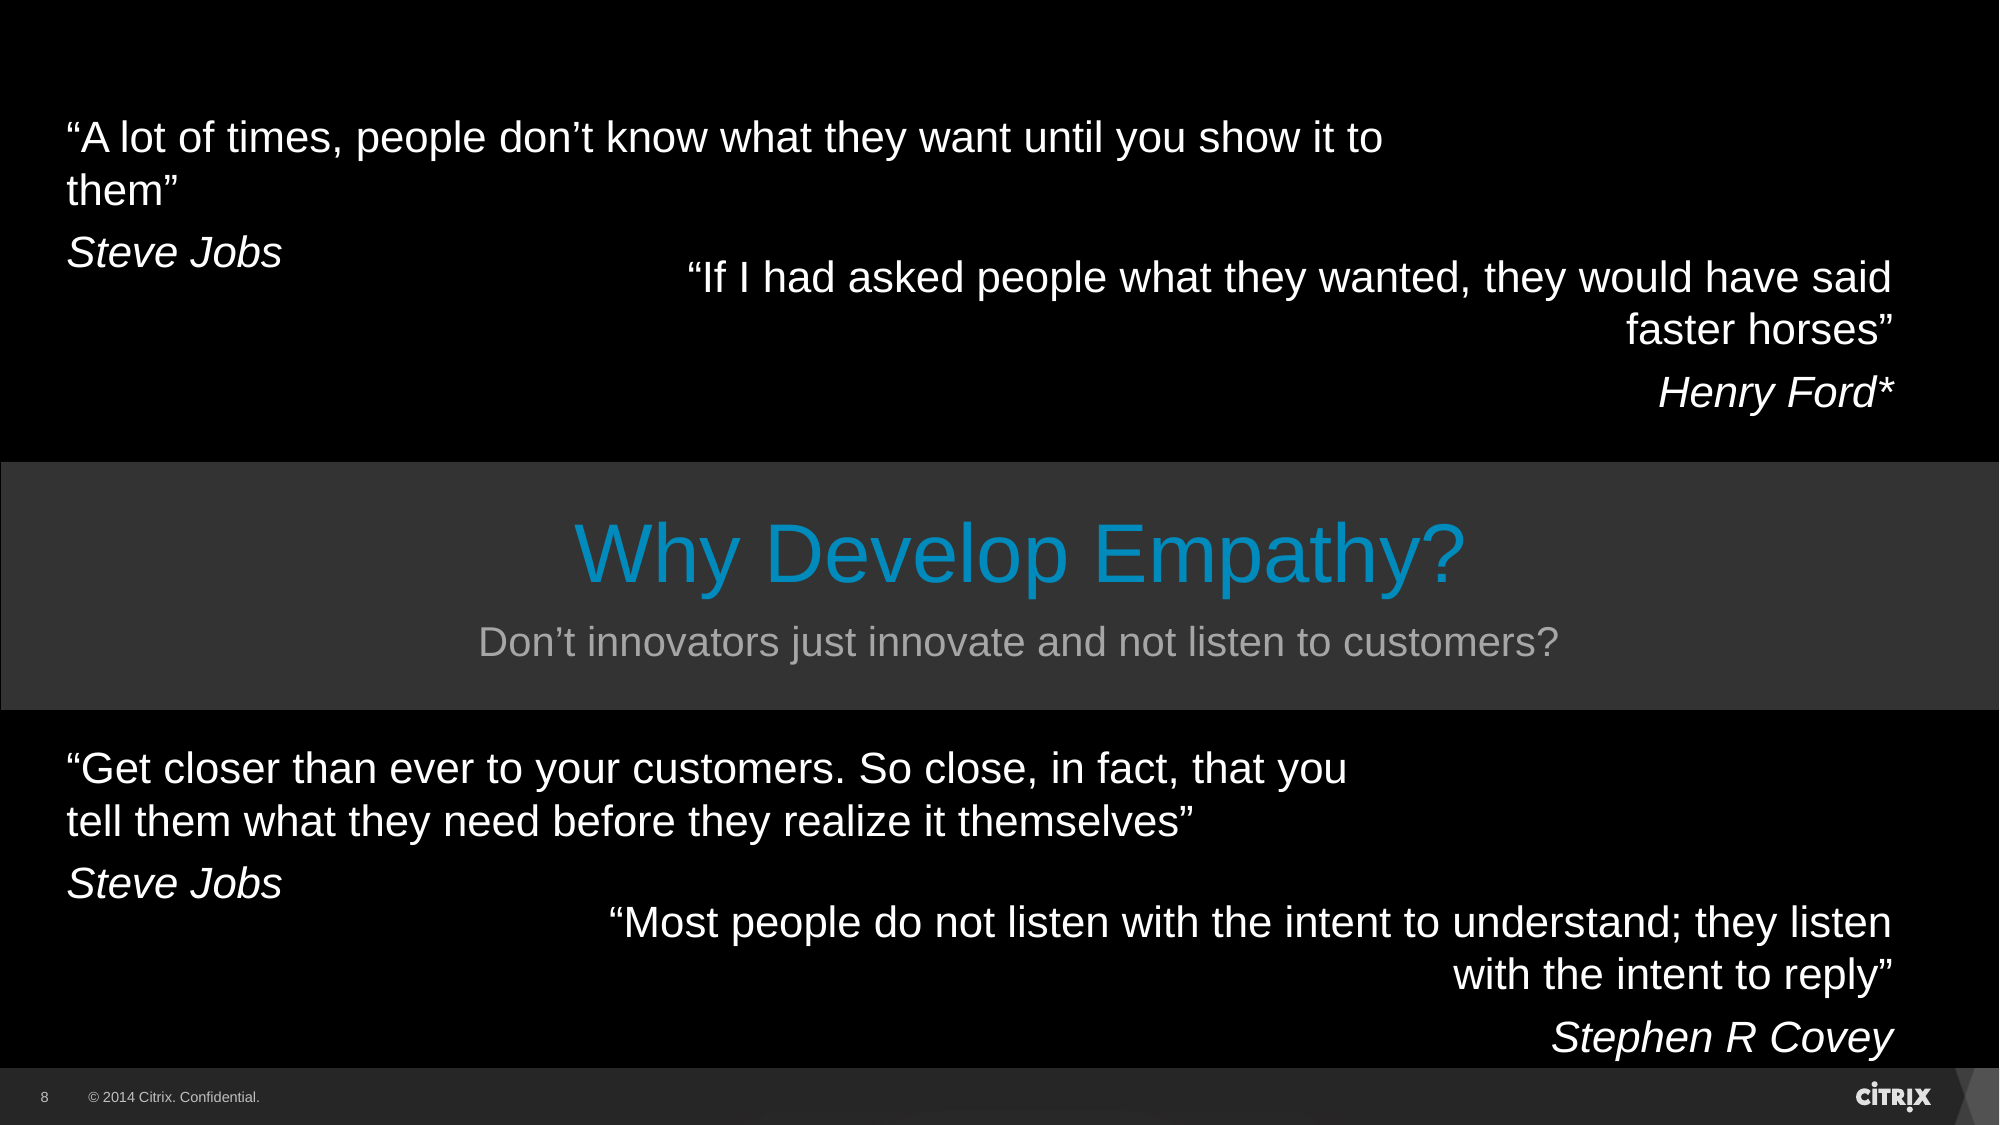

“A lot of times, people don’t know what they want until you show it to them”

Steve Jobs
“If I had asked people what they wanted, they would have said faster horses”

Henry Ford*

Why Develop Empathy?
Don’t innovators just innovate and not listen to customers?
“Get closer than ever to your customers. So close, in fact, that you tell them what they need before they realize it themselves”

Steve Jobs
“Most people do not listen with the intent to understand; they listen with the intent to reply”

Stephen R Covey